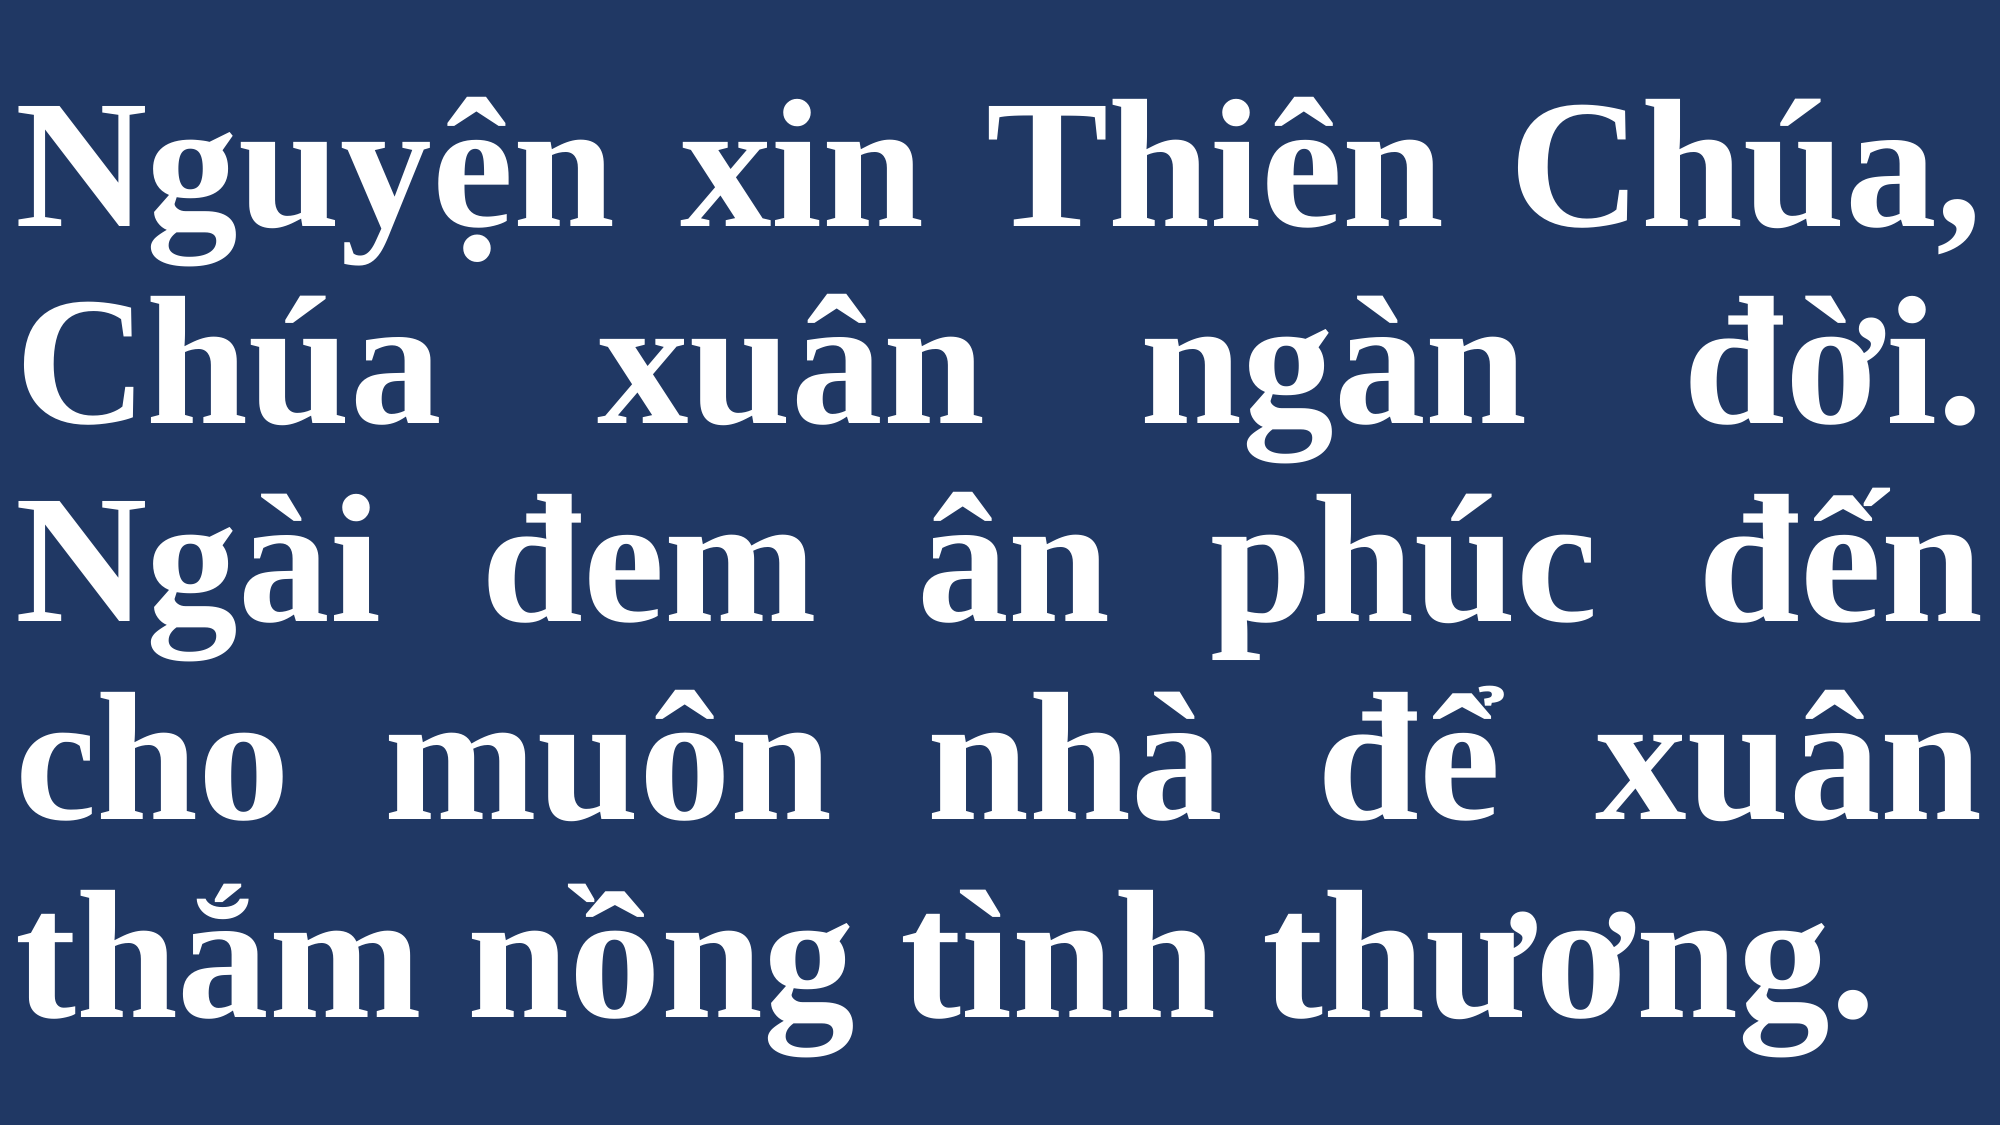

# Nguyện xin Thiên Chúa, Chúa xuân ngàn đời. Ngài đem ân phúc đến cho muôn nhà để xuân thắm nồng tình thương.